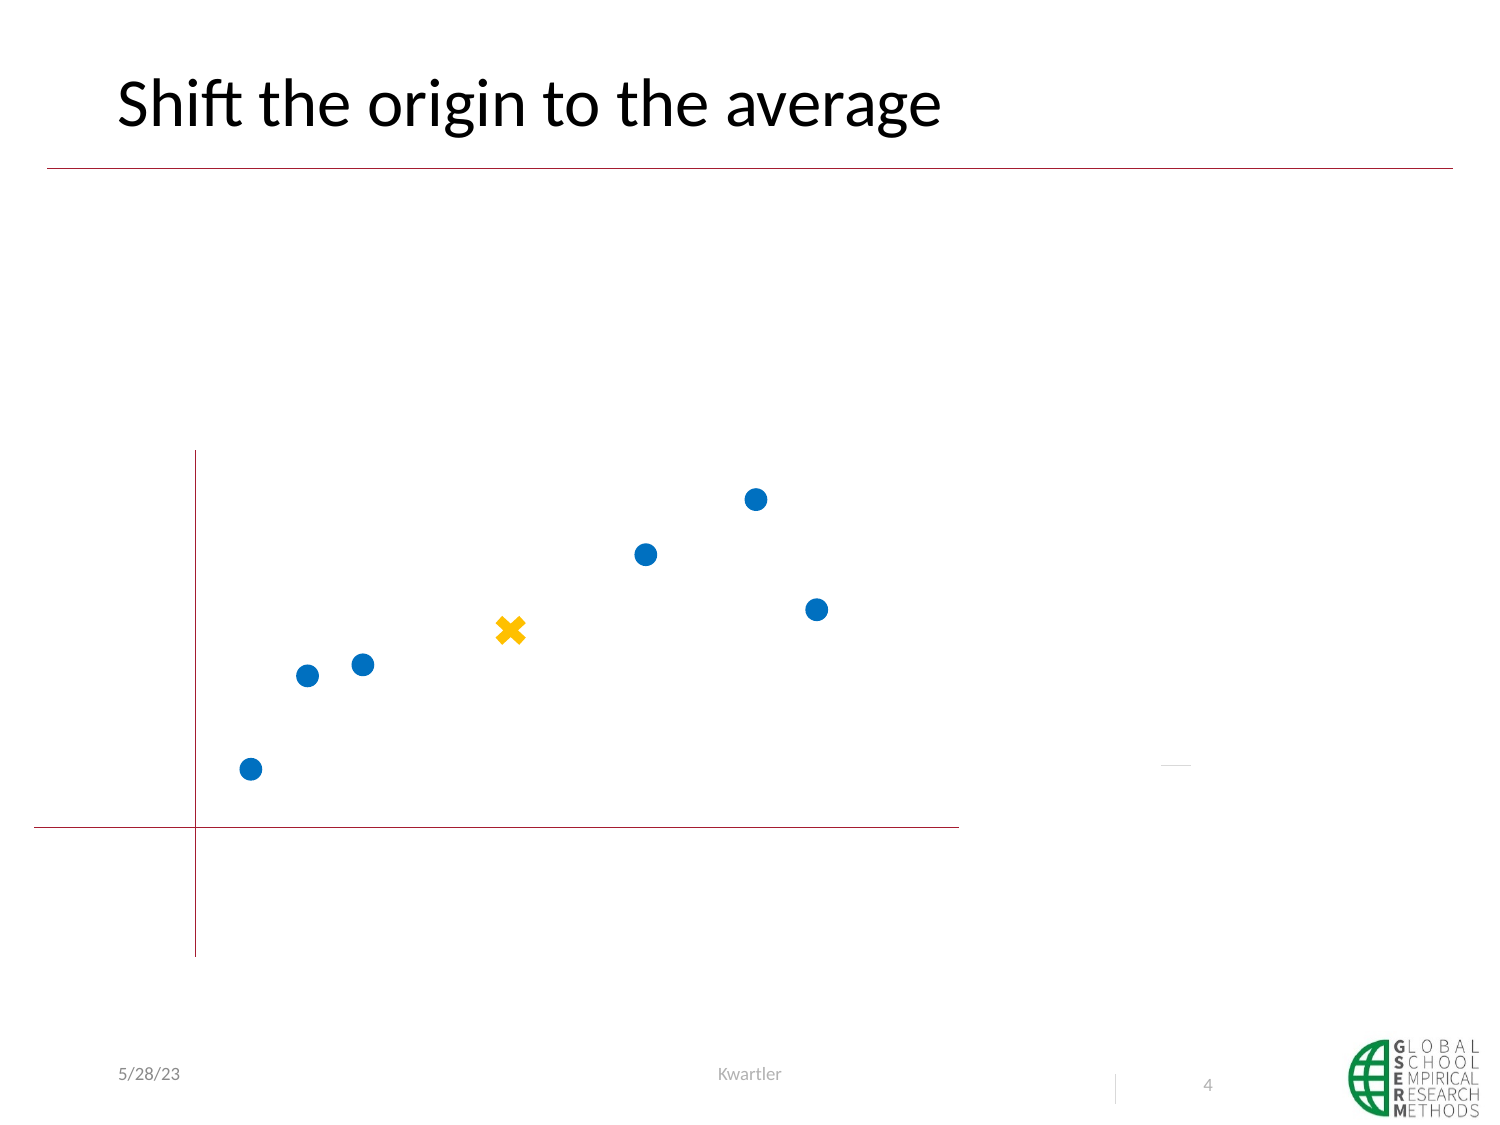

# Shift the origin to the average

5/28/23
Kwartler
4